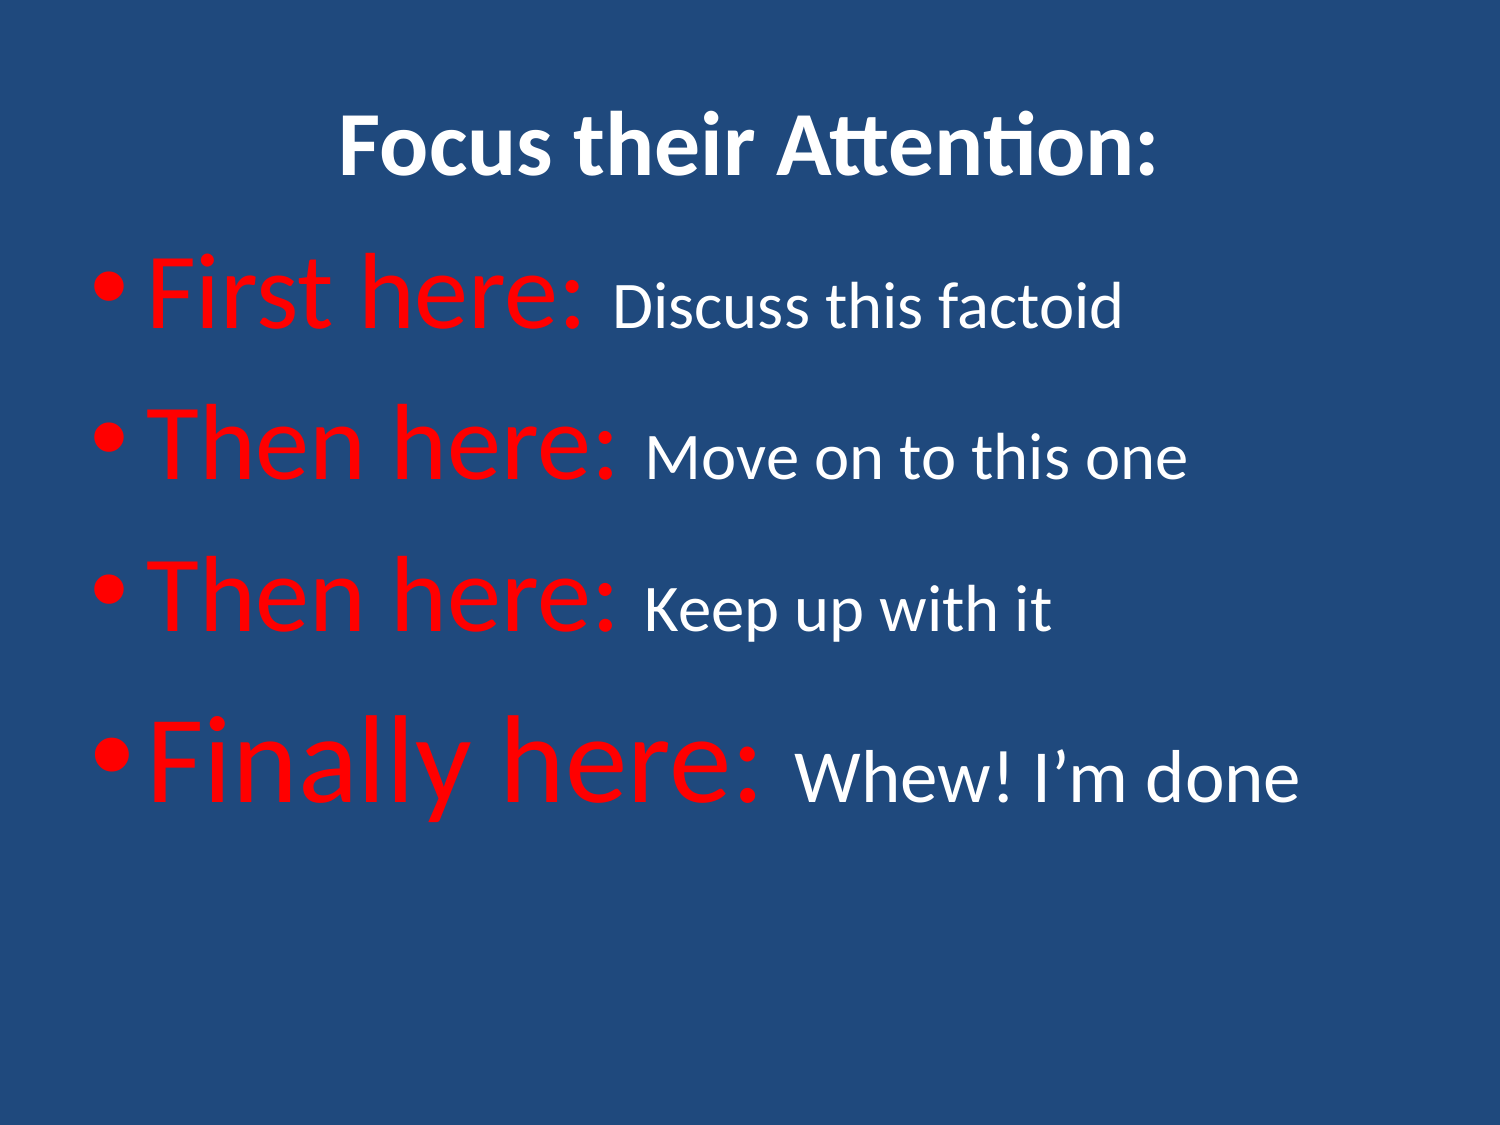

# Focus their Attention:
First here: Discuss this factoid
Then here: Move on to this one
Then here: Keep up with it
Finally here: Whew! I’m done